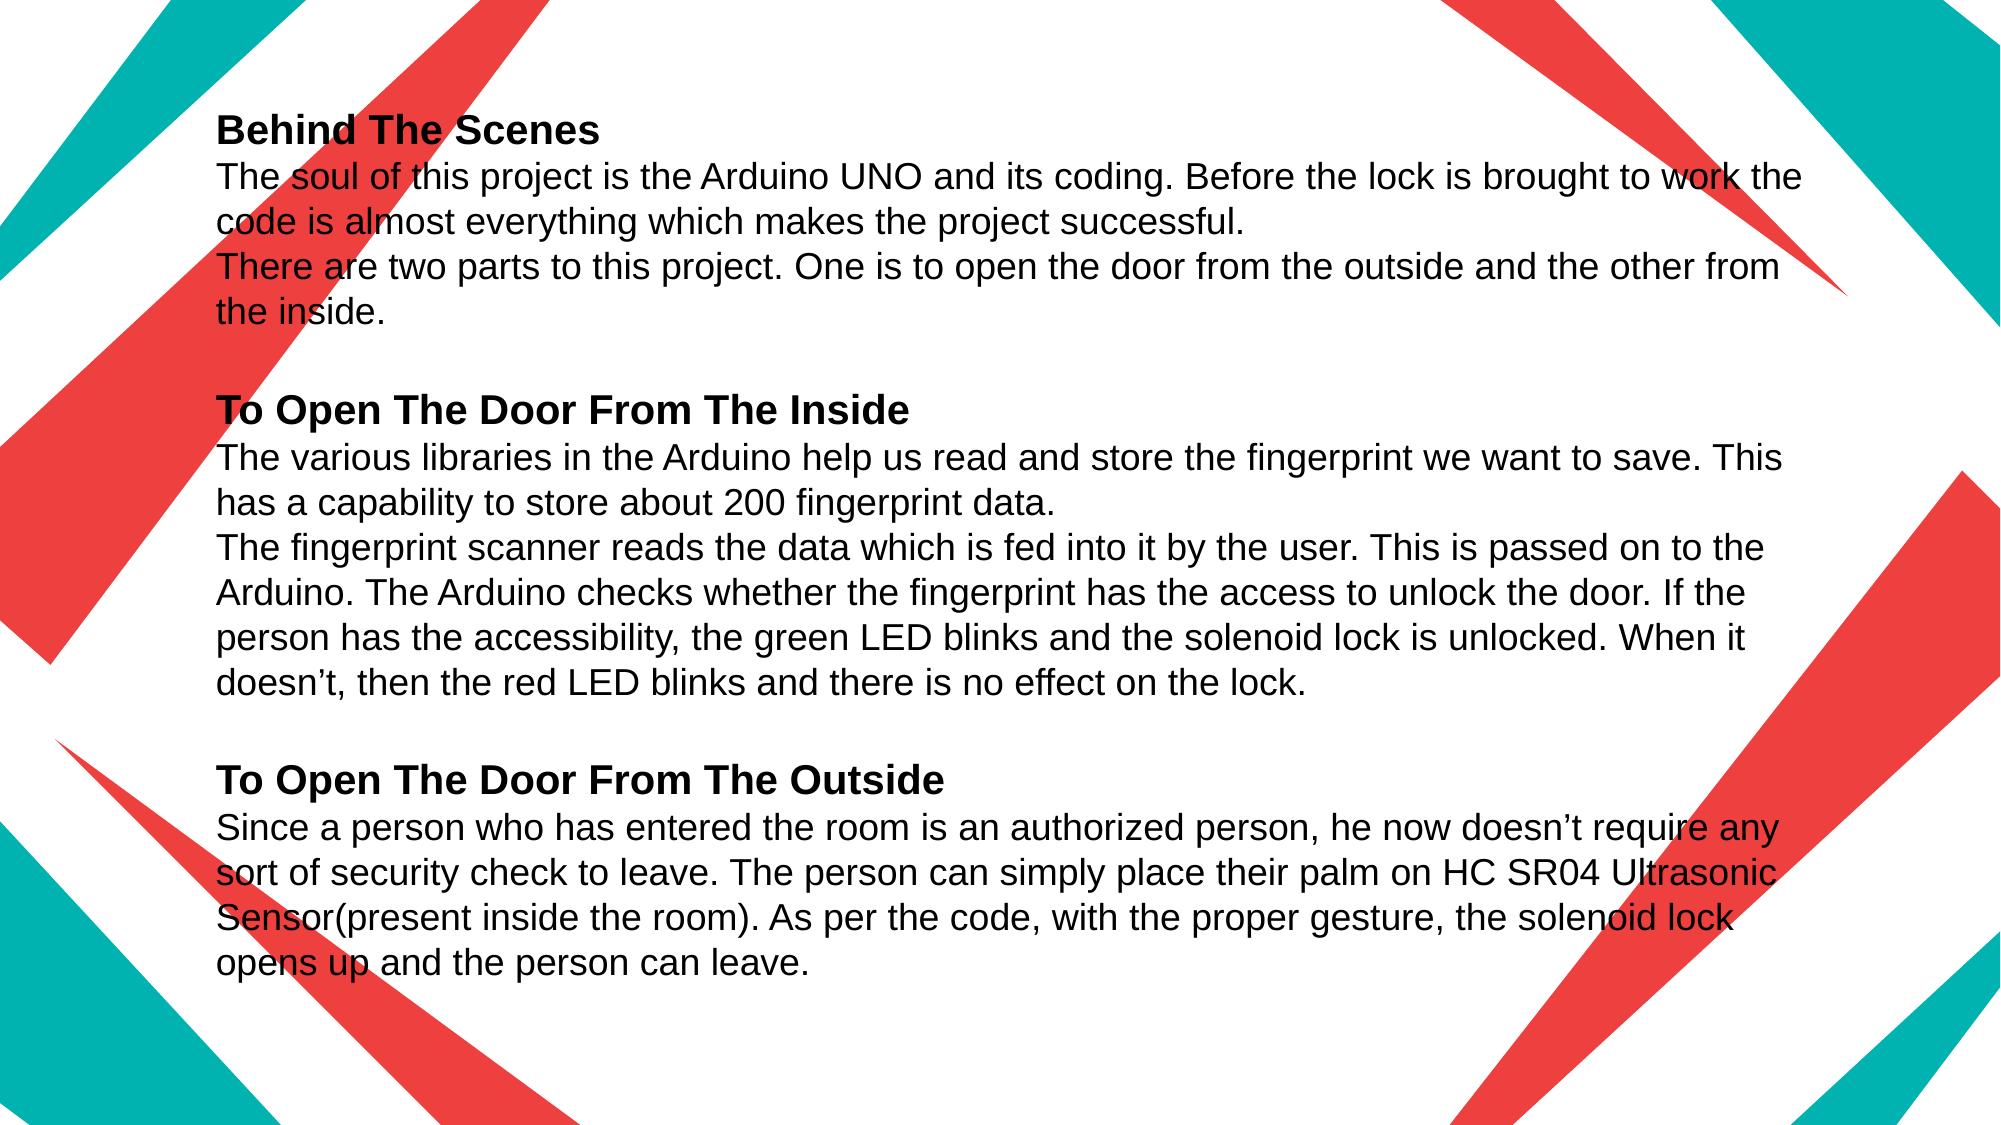

Behind The Scenes
The soul of this project is the Arduino UNO and its coding. Before the lock is brought to work the code is almost everything which makes the project successful.
There are two parts to this project. One is to open the door from the outside and the other from the inside.

To Open The Door From The Inside
The various libraries in the Arduino help us read and store the fingerprint we want to save. This has a capability to store about 200 fingerprint data.
The fingerprint scanner reads the data which is fed into it by the user. This is passed on to the Arduino. The Arduino checks whether the fingerprint has the access to unlock the door. If the person has the accessibility, the green LED blinks and the solenoid lock is unlocked. When it doesn’t, then the red LED blinks and there is no effect on the lock.

To Open The Door From The Outside
Since a person who has entered the room is an authorized person, he now doesn’t require any sort of security check to leave. The person can simply place their palm on HC SR04 Ultrasonic Sensor(present inside the room). As per the code, with the proper gesture, the solenoid lock opens up and the person can leave.